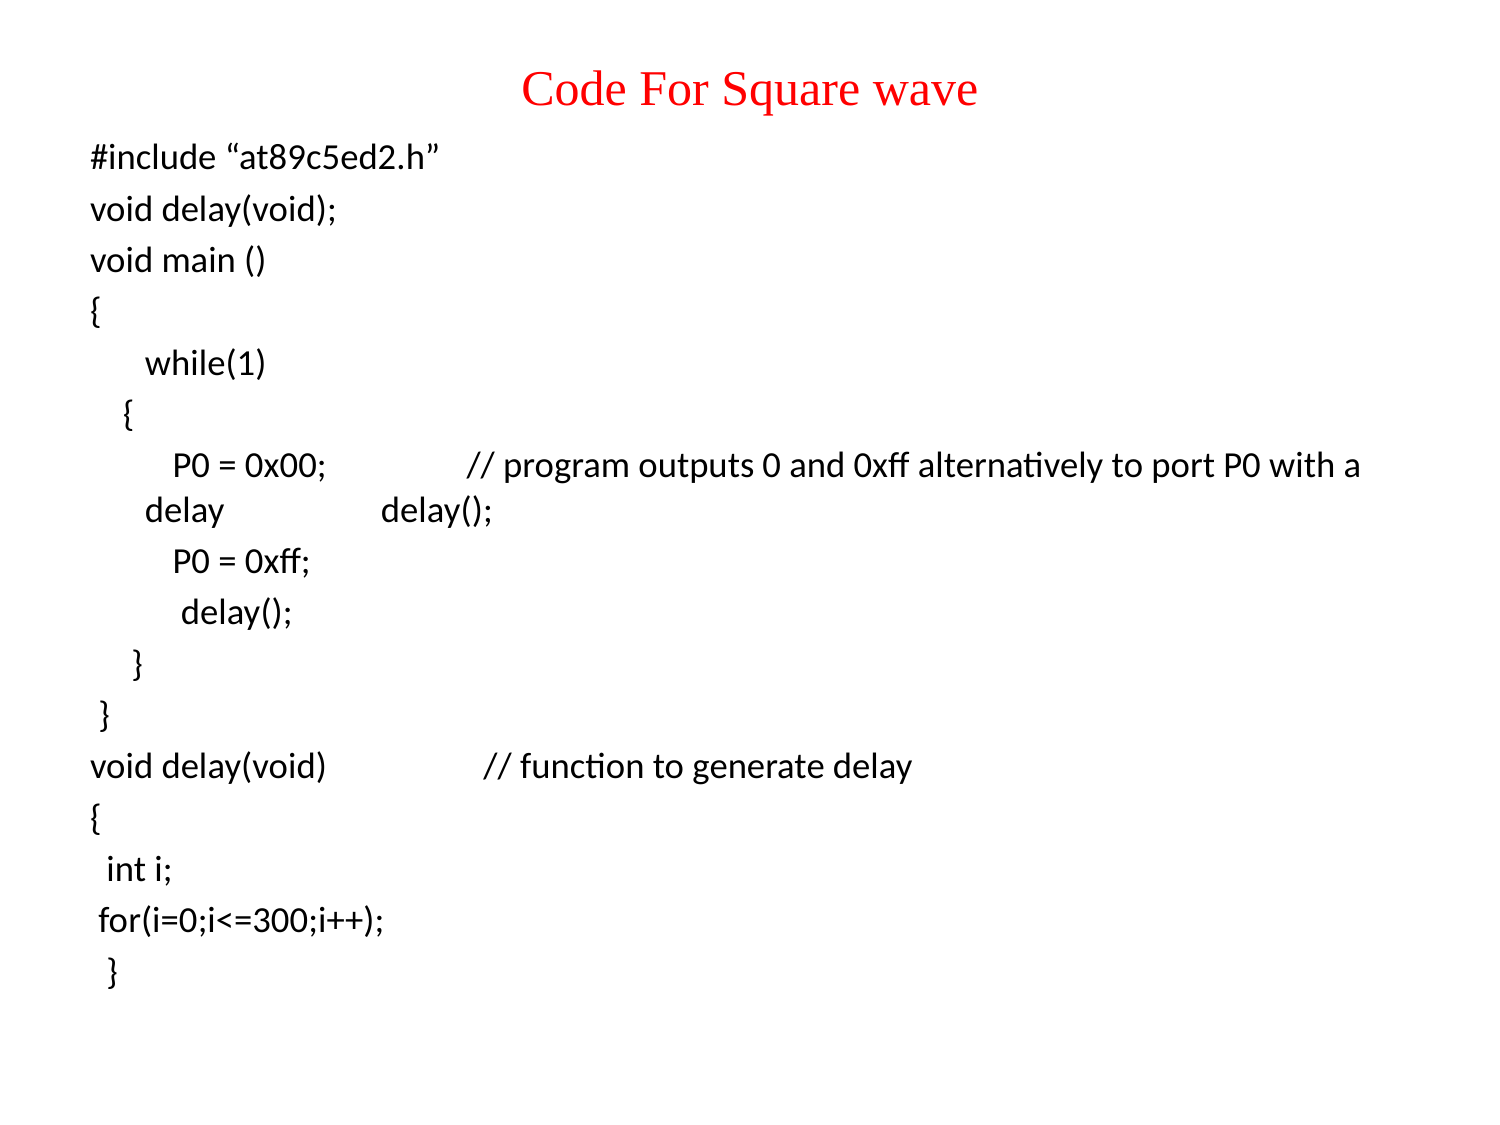

# Code For Square wave
#include “at89c5ed2.h”
void delay(void);
void main ()
{
	while(1)
    {
          P0 = 0x00;                 // program outputs 0 and 0xff alternatively to port P0 with a delay                   delay();
          P0 = 0xff;
           delay();
     }
 }
void delay(void)                   // function to generate delay
{
  int i;
 for(i=0;i<=300;i++);
  }